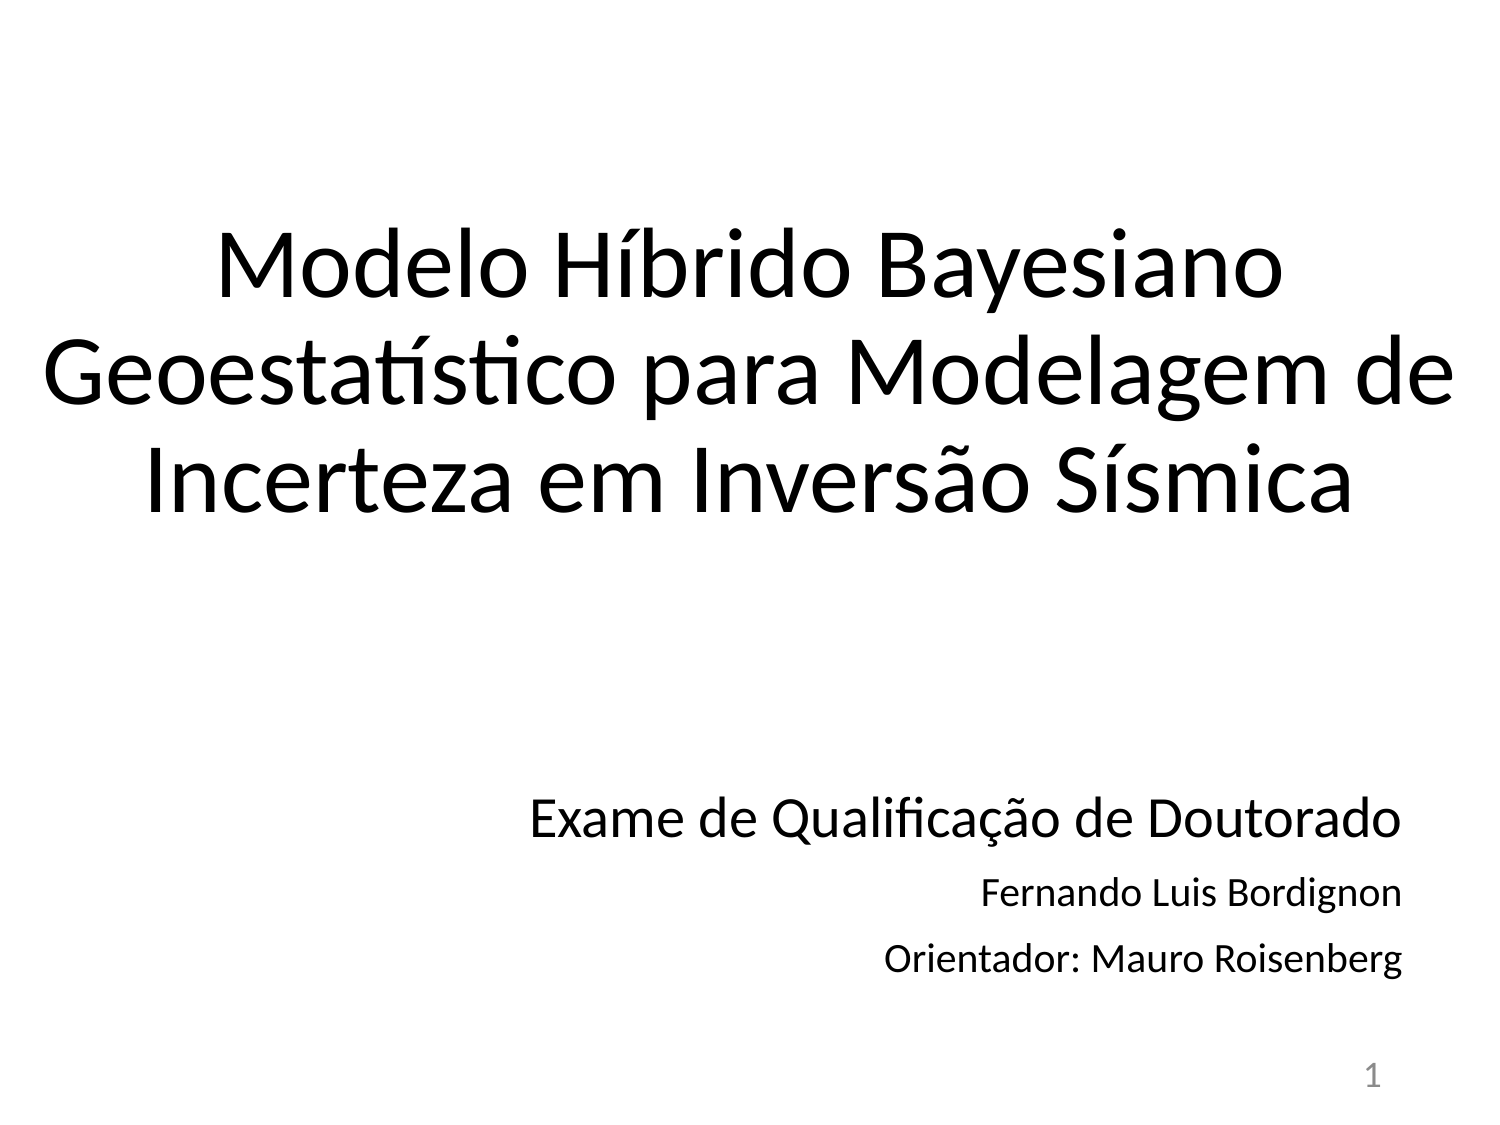

# Modelo Híbrido Bayesiano Geoestatístico para Modelagem de Incerteza em Inversão Sísmica
Exame de Qualificação de Doutorado
Fernando Luis Bordignon
Orientador: Mauro Roisenberg
1